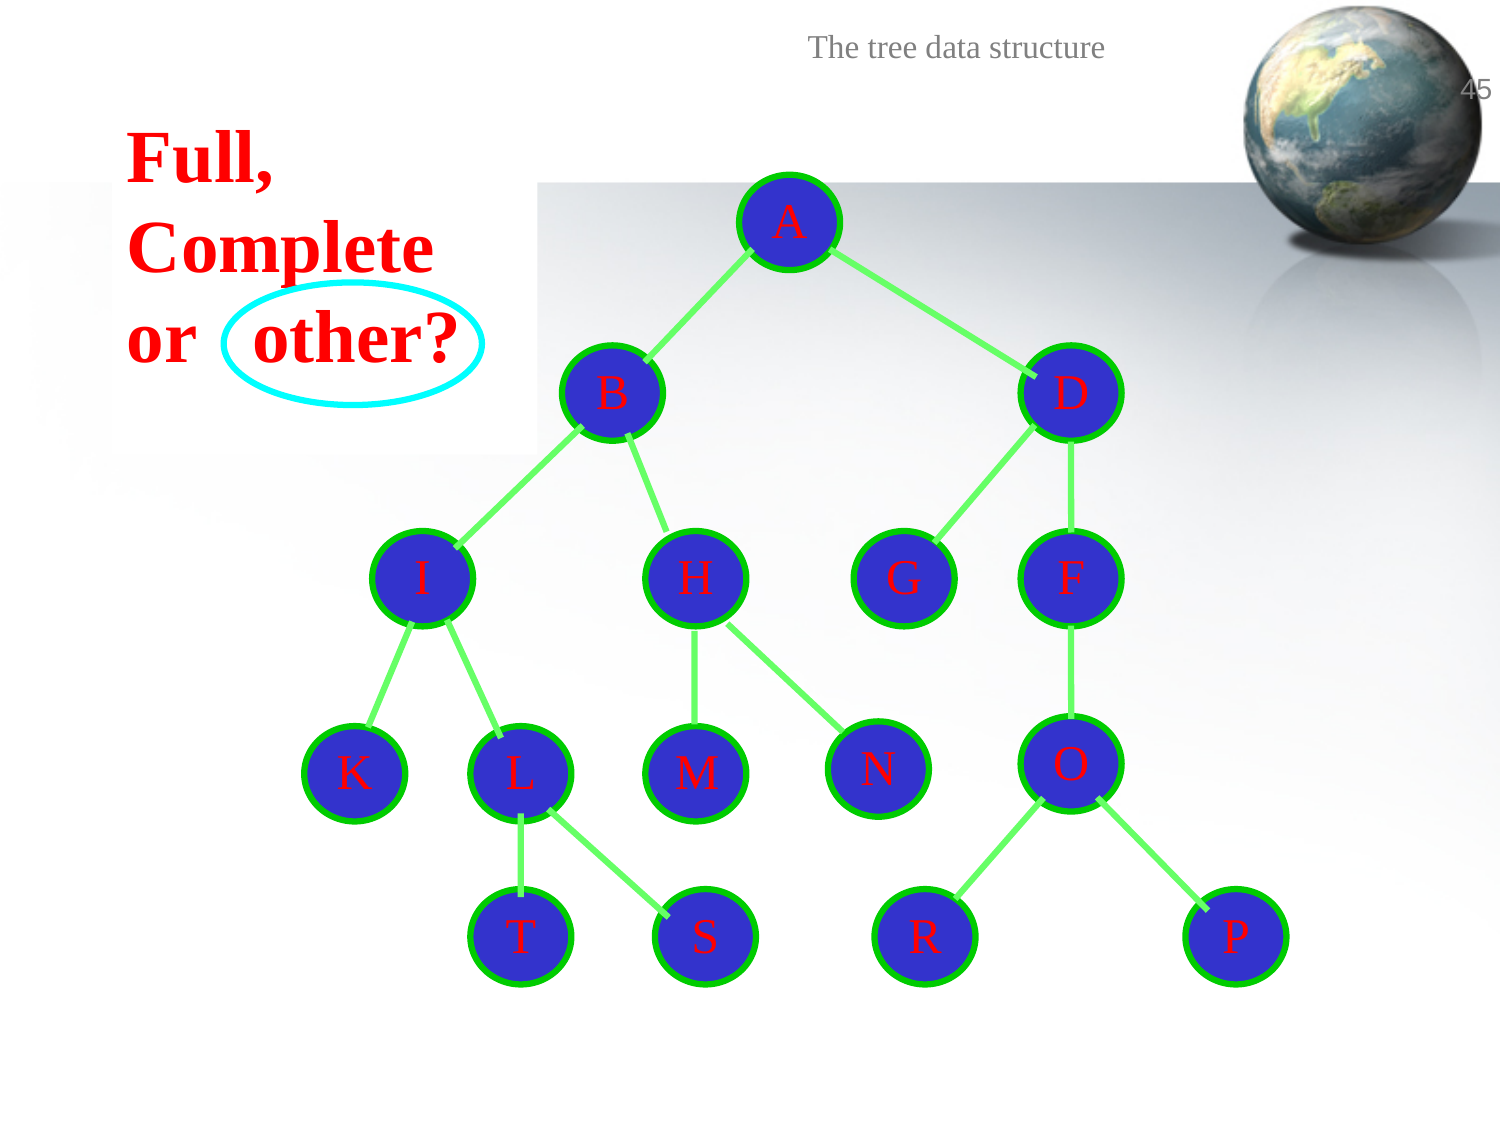

# Full, Complete or   other?
A

B
D

I
H
G
F

O
N
K
L
M

T
S
R
P